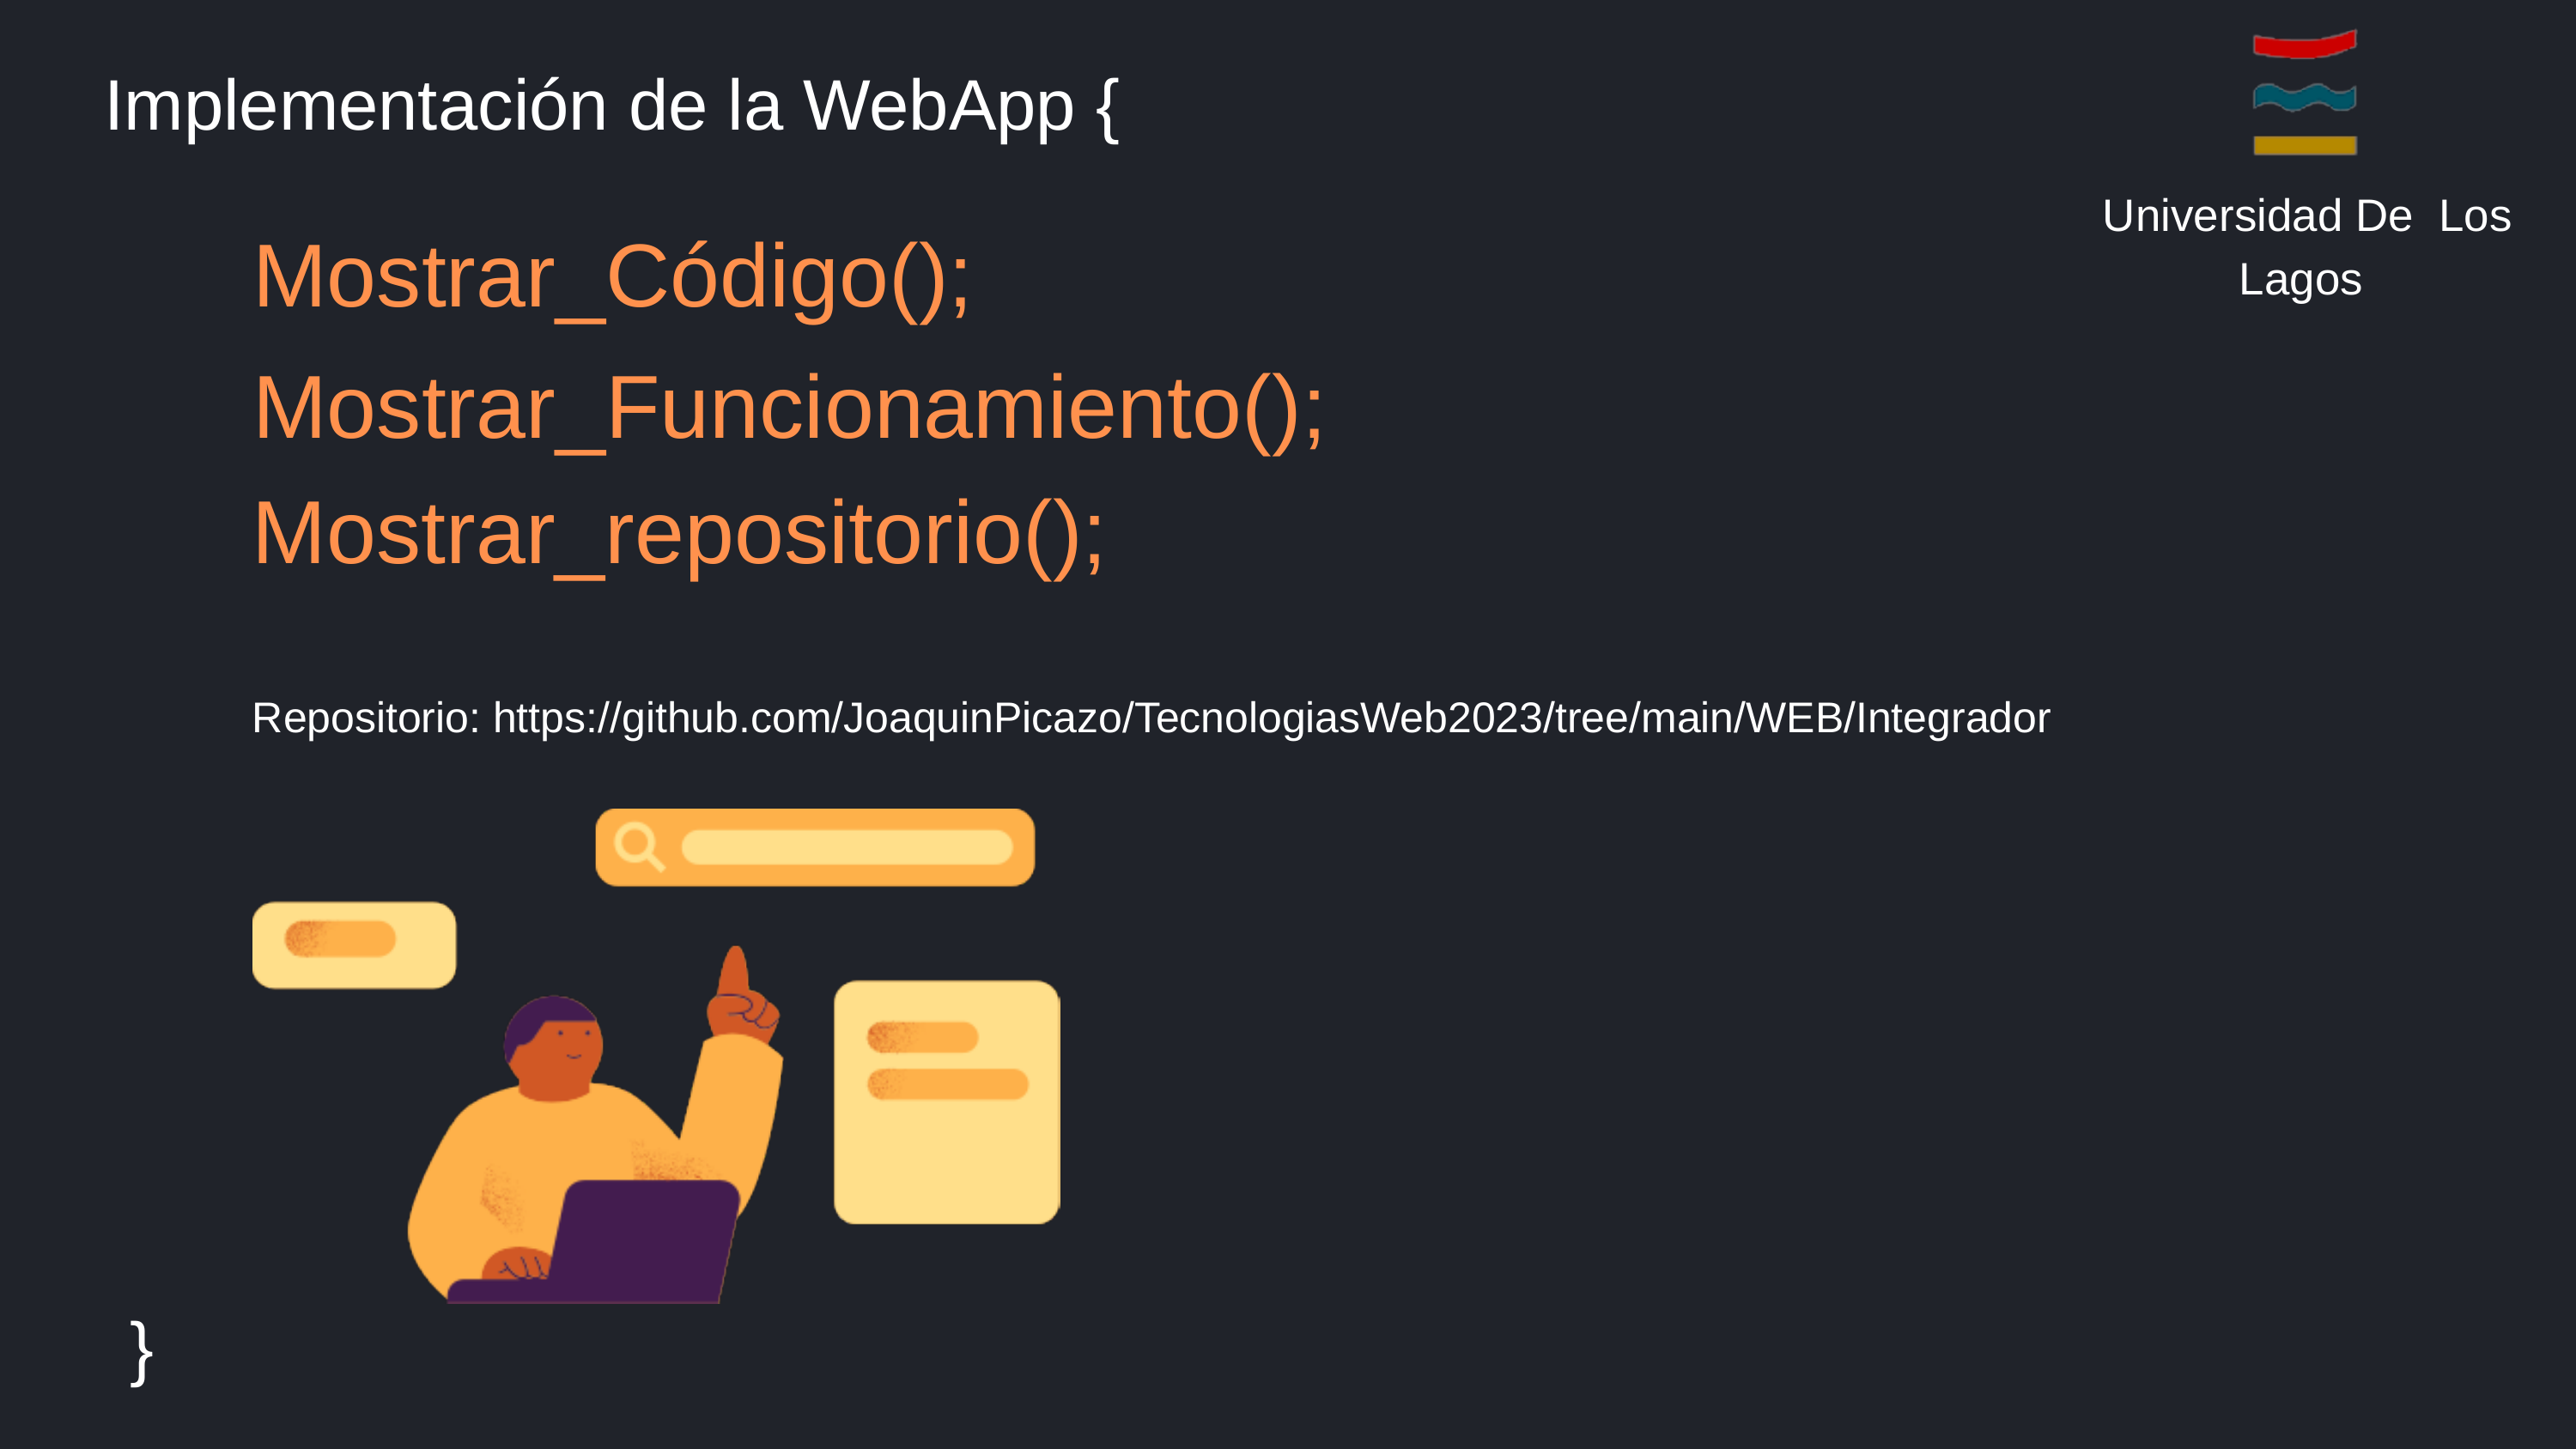

Universidad De  Los Lagos
Implementación de la WebApp {
Mostrar_Código();
Mostrar_Funcionamiento();
Mostrar_repositorio();

Repositorio: https://github.com/JoaquinPicazo/TecnologiasWeb2023/tree/main/WEB/Integrador

}